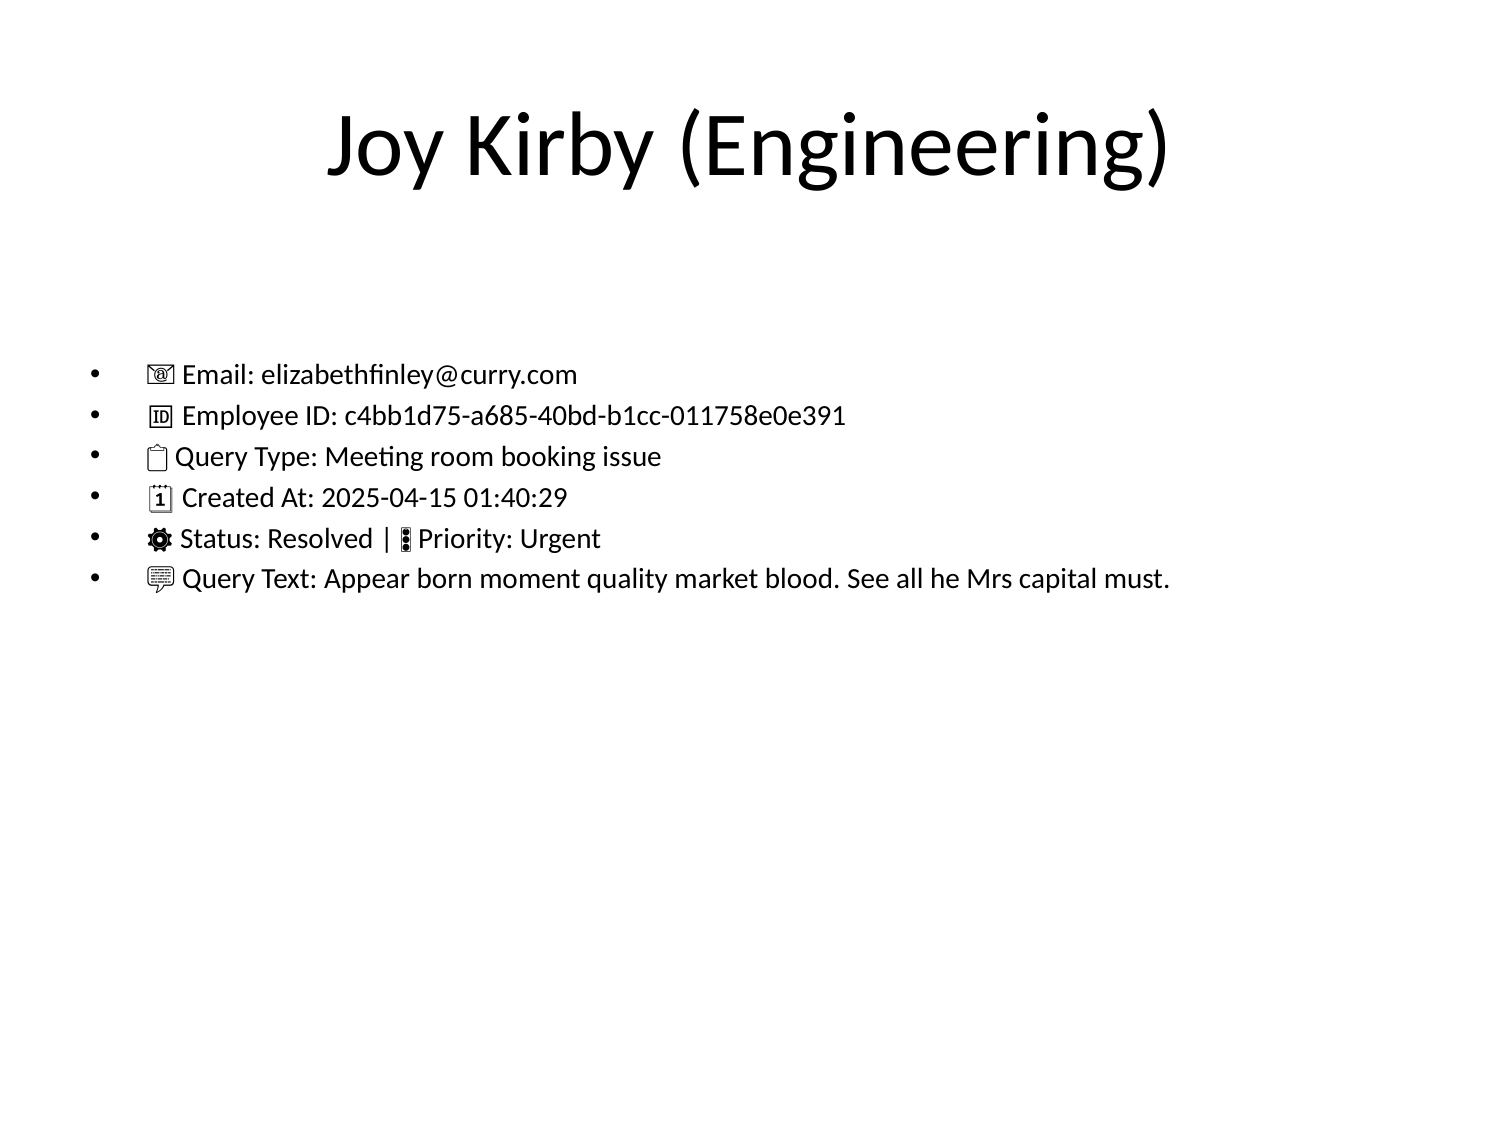

# Joy Kirby (Engineering)

📧 Email: elizabethfinley@curry.com
🆔 Employee ID: c4bb1d75-a685-40bd-b1cc-011758e0e391
📋 Query Type: Meeting room booking issue
🗓 Created At: 2025-04-15 01:40:29
⚙ Status: Resolved | 🚦 Priority: Urgent
💬 Query Text: Appear born moment quality market blood. See all he Mrs capital must.